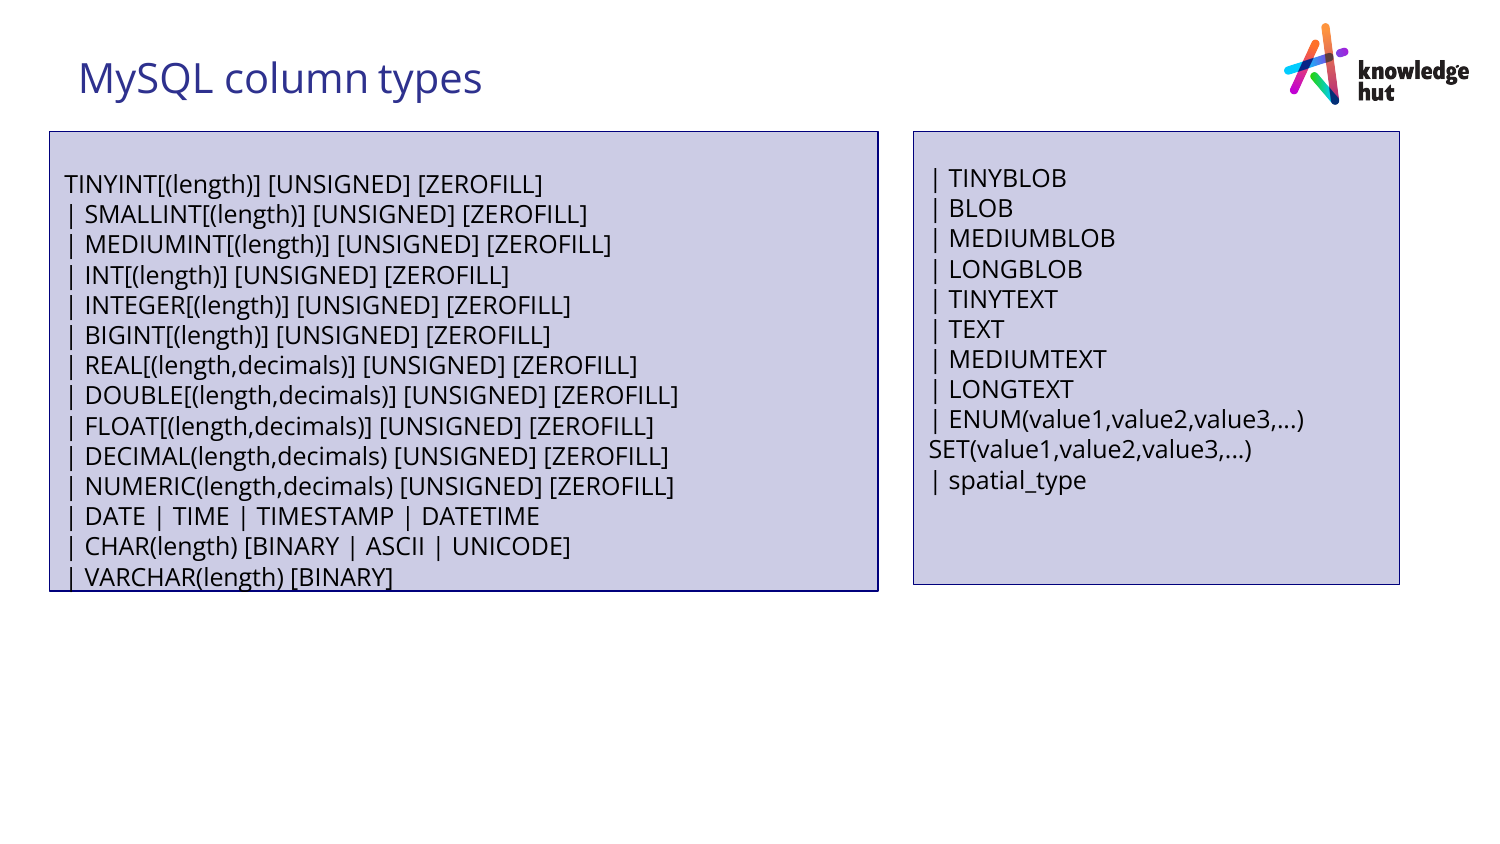

MySQL column	types

TINYINT[(length)] [UNSIGNED] [ZEROFILL]
| SMALLINT[(length)] [UNSIGNED] [ZEROFILL]
| MEDIUMINT[(length)] [UNSIGNED] [ZEROFILL]
| INT[(length)] [UNSIGNED] [ZEROFILL]
| INTEGER[(length)] [UNSIGNED] [ZEROFILL]
| BIGINT[(length)] [UNSIGNED] [ZEROFILL]
| REAL[(length,decimals)] [UNSIGNED] [ZEROFILL]
| DOUBLE[(length,decimals)] [UNSIGNED] [ZEROFILL]
| FLOAT[(length,decimals)] [UNSIGNED] [ZEROFILL]
| DECIMAL(length,decimals) [UNSIGNED] [ZEROFILL]
| NUMERIC(length,decimals) [UNSIGNED] [ZEROFILL]
| DATE | TIME | TIMESTAMP | DATETIME
| CHAR(length) [BINARY | ASCII | UNICODE]
| VARCHAR(length) [BINARY]

| TINYBLOB
| BLOB
| MEDIUMBLOB
| LONGBLOB
| TINYTEXT
| TEXT
| MEDIUMTEXT
| LONGTEXT
| ENUM(value1,value2,value3,...)  SET(value1,value2,value3,...)
| spatial_type